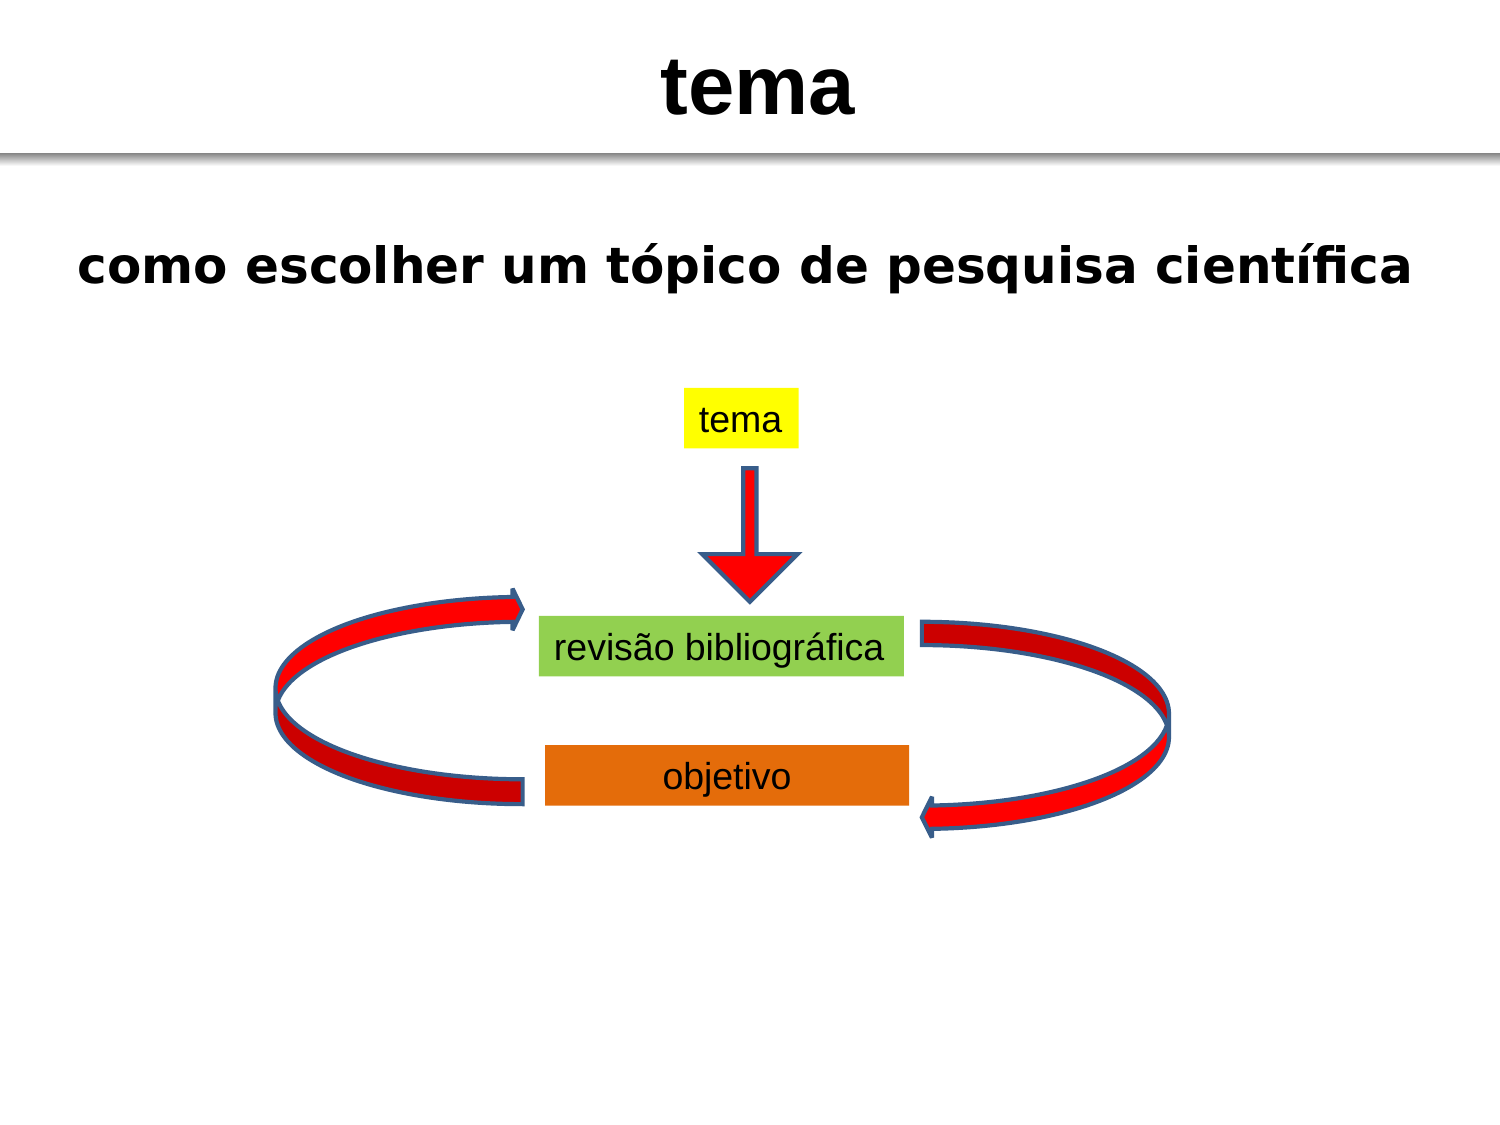

# tema
como escolher um tópico de pesquisa científica
tema

revisão bibliográfica

objetivo